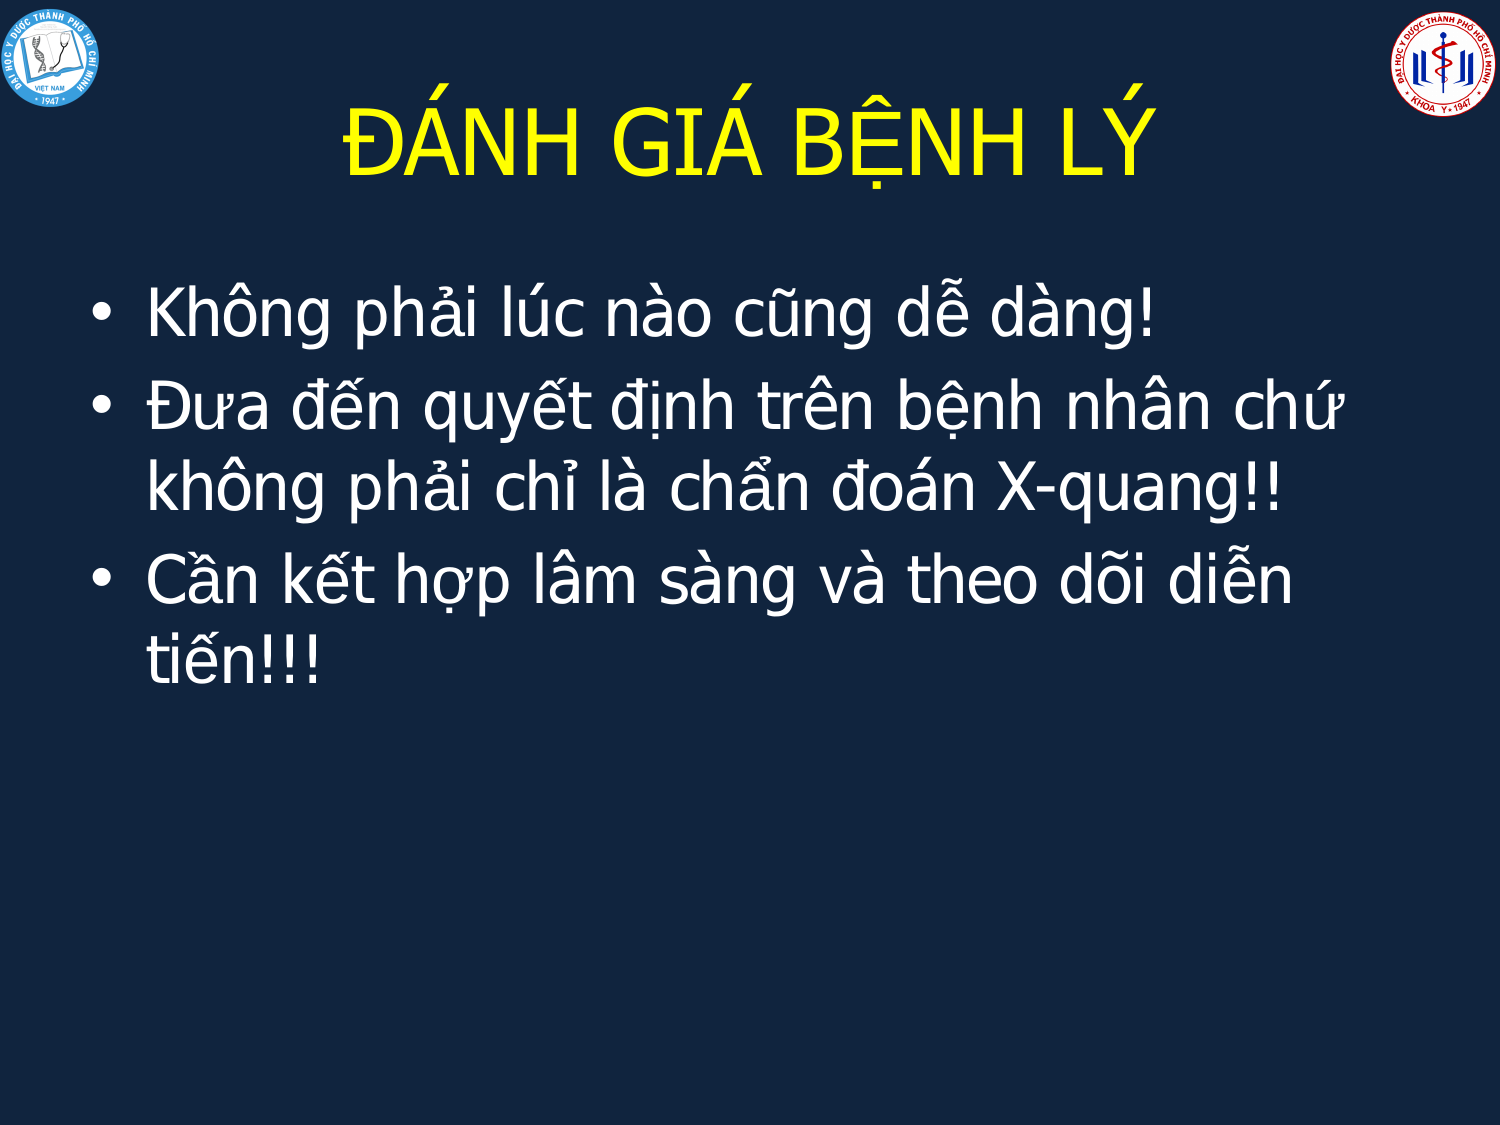

# ĐÁNH GIÁ BỆNH LÝ
Không phải lúc nào cũng dễ dàng!
Đưa đến quyết định trên bệnh nhân chứ không phải chỉ là chẩn đoán X-quang!!
Cần kết hợp lâm sàng và theo dõi diễn tiến!!!